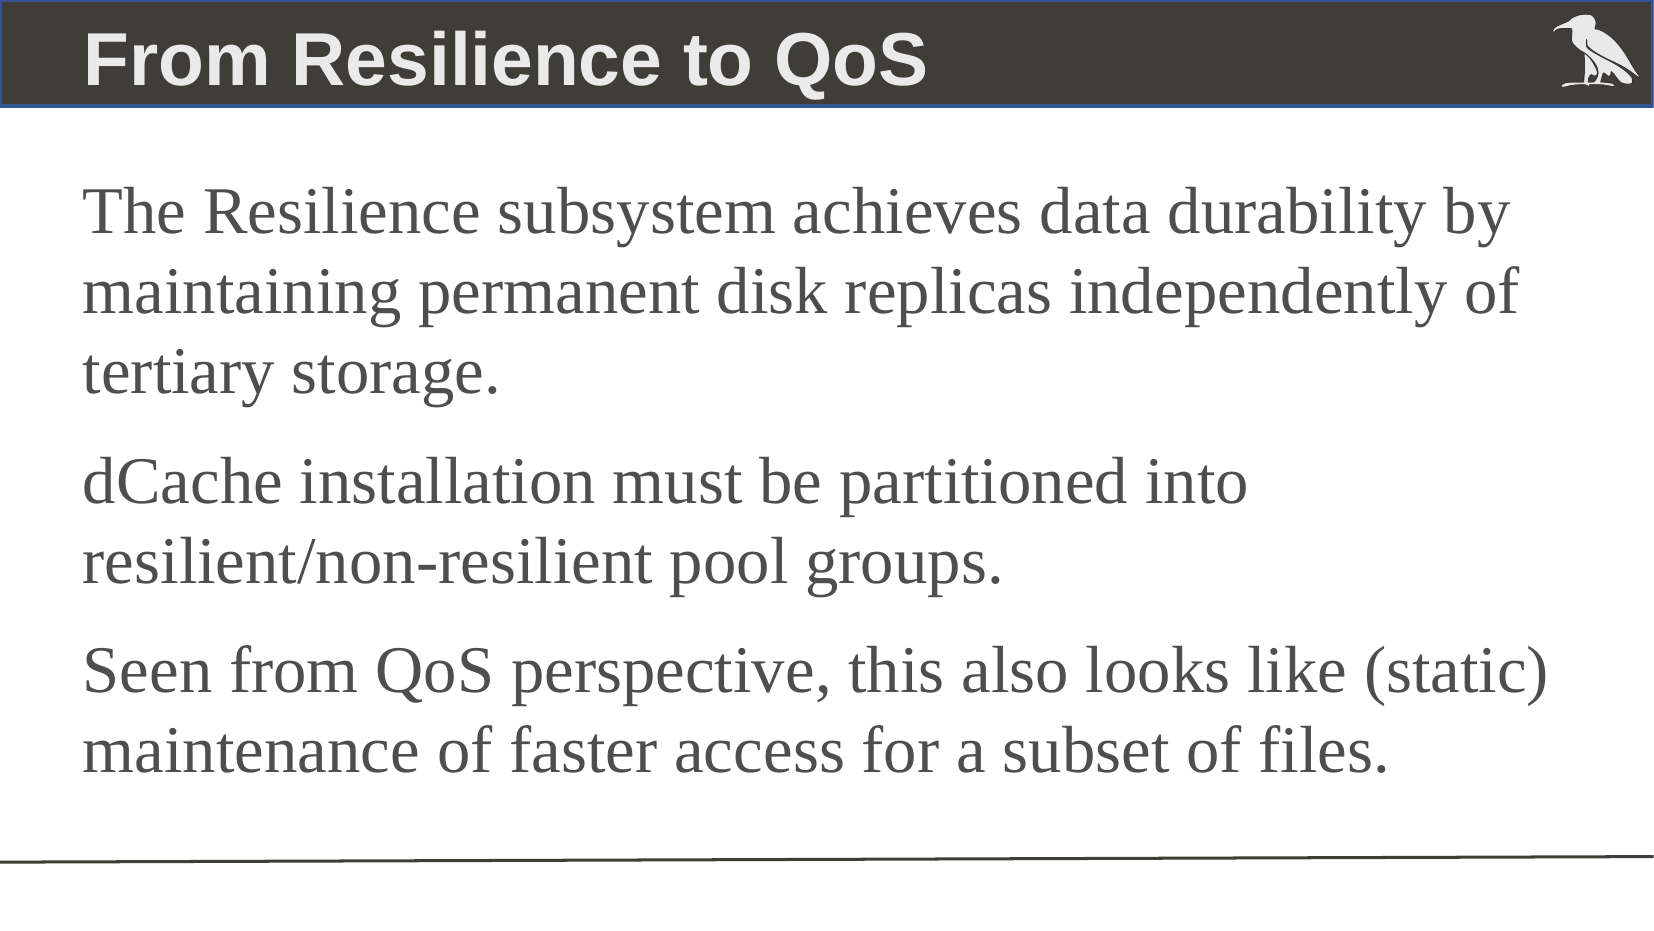

From Resilience to QoS
The Resilience subsystem achieves data durability by maintaining permanent disk replicas independently of tertiary storage.
dCache installation must be partitioned into resilient/non-resilient pool groups.
Seen from QoS perspective, this also looks like (static) maintenance of faster access for a subset of files.